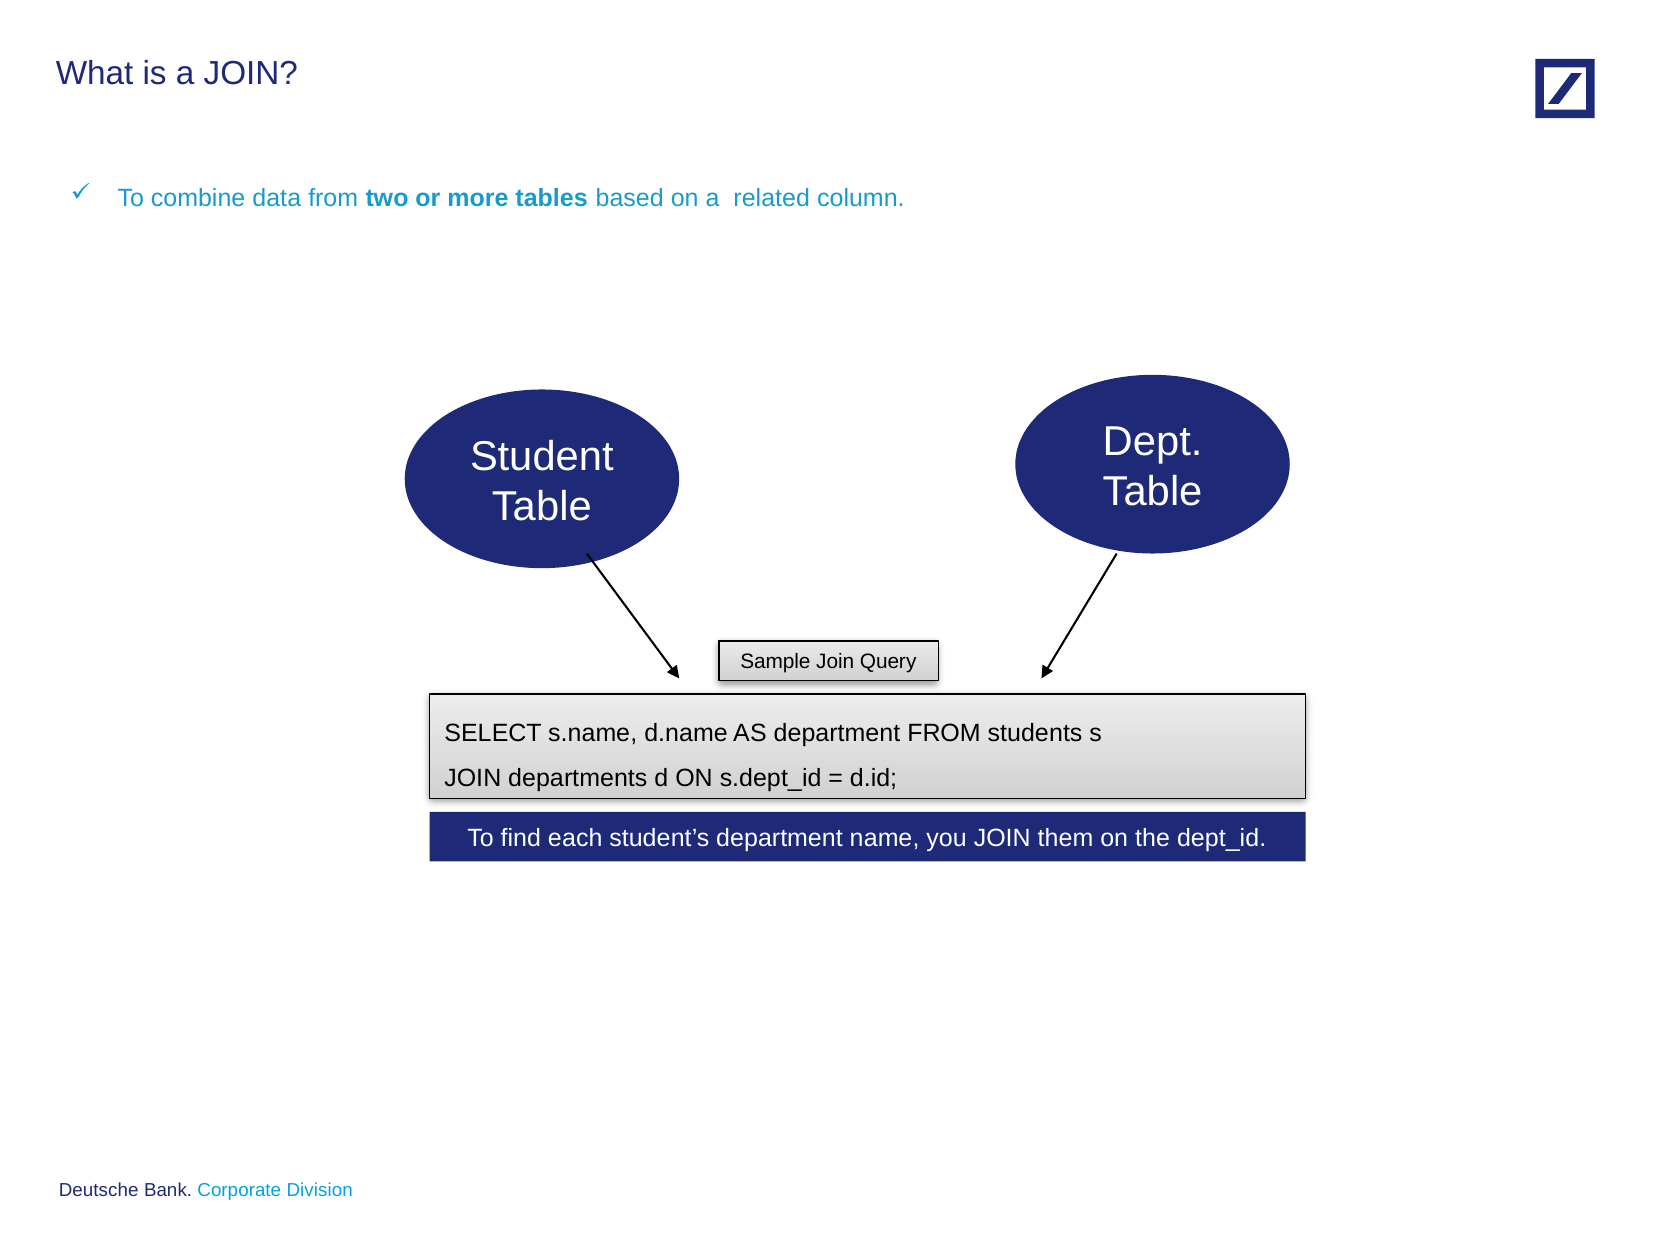

# What is a JOIN?
To combine data from two or more tables based on a  related column.
Dept. Table
Student Table
Sample Join Query
SELECT s.name, d.name AS department FROM students s
JOIN departments d ON s.dept_id = d.id;
To find each student’s department name, you JOIN them on the dept_id.